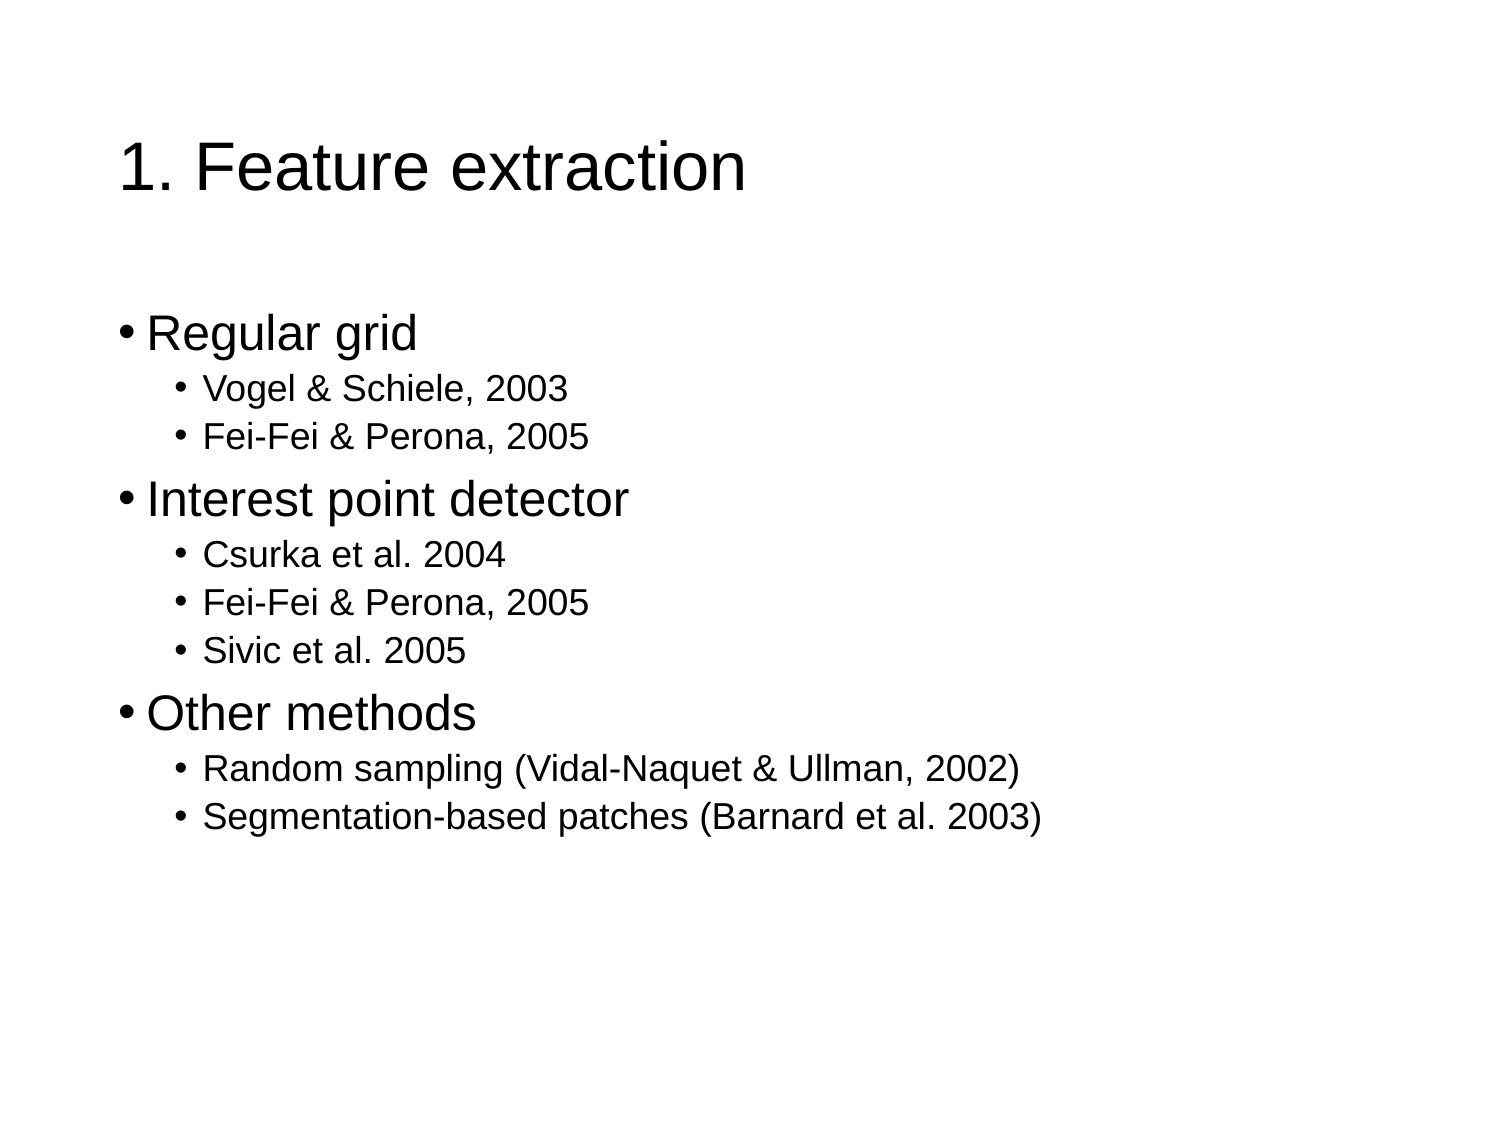

# 1. Feature extraction
Regular grid
Vogel & Schiele, 2003
Fei-Fei & Perona, 2005
Interest point detector
Csurka et al. 2004
Fei-Fei & Perona, 2005
Sivic et al. 2005
Other methods
Random sampling (Vidal-Naquet & Ullman, 2002)
Segmentation-based patches (Barnard et al. 2003)